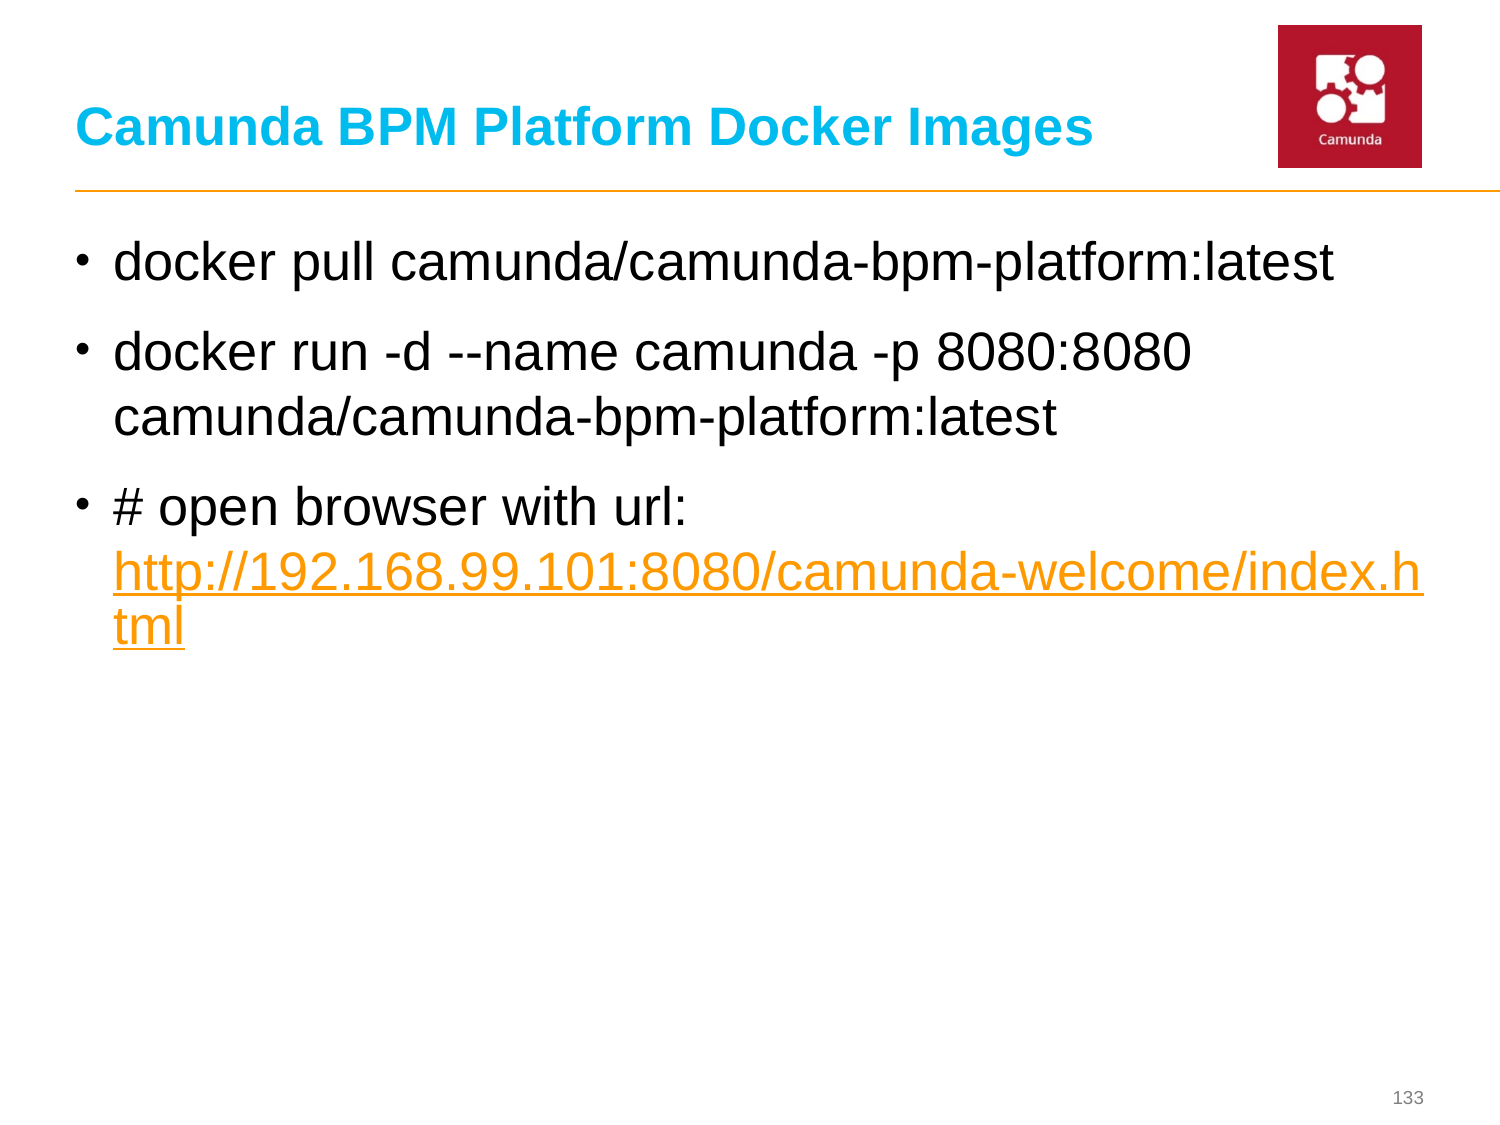

# Camunda BPM Platform Docker Images
docker pull camunda/camunda-bpm-platform:latest
docker run -d --name camunda -p 8080:8080 camunda/camunda-bpm-platform:latest
# open browser with url: http://192.168.99.101:8080/camunda-welcome/index.html